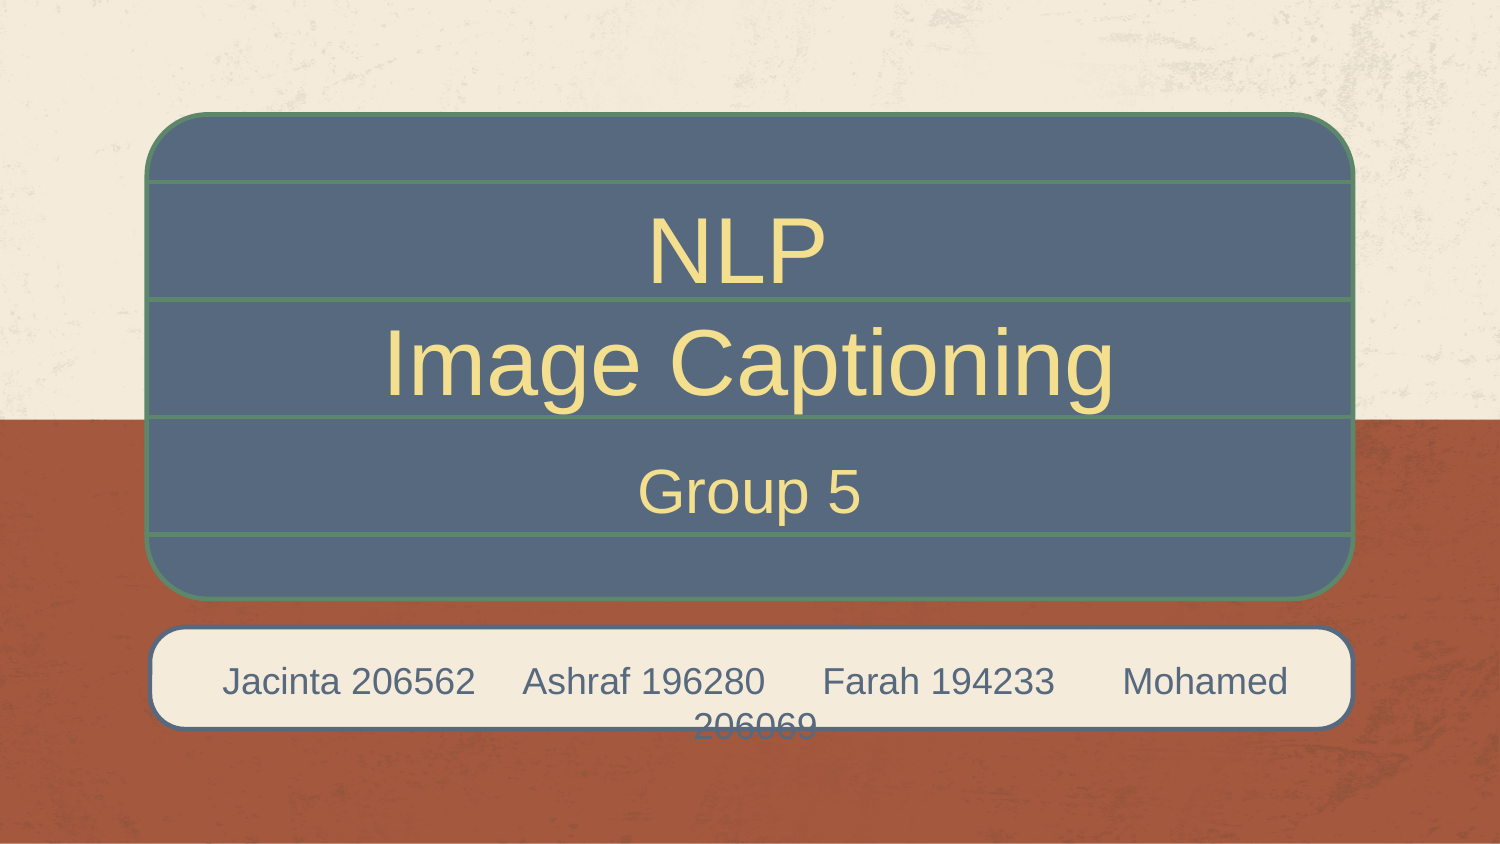

# NLP Image Captioning
Group 5

Jacinta 206562 	Ashraf 196280 	Farah 194233 	Mohamed 206069